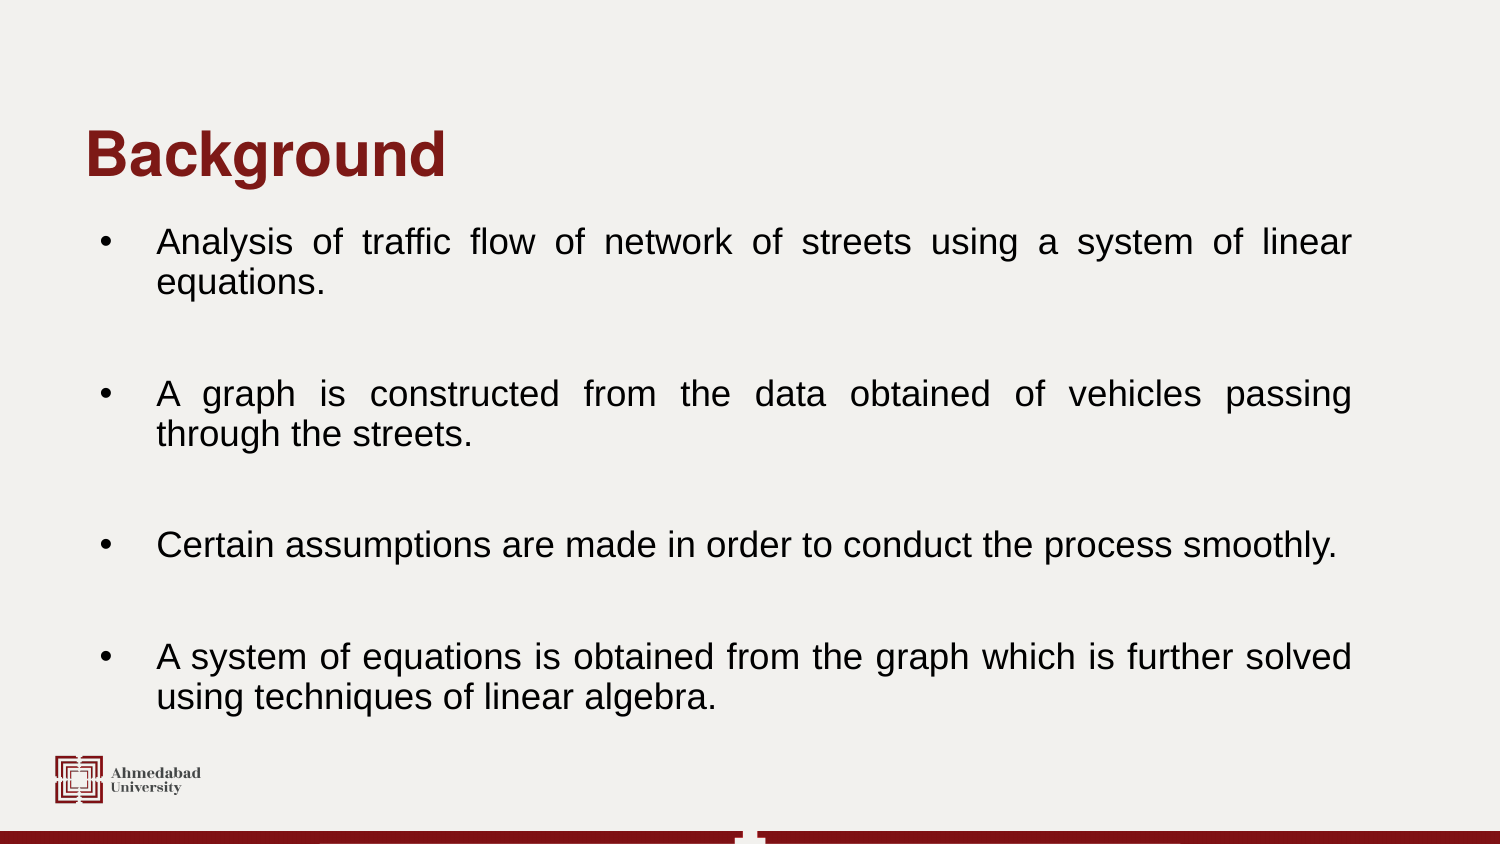

# Background
Analysis of traffic flow of network of streets using a system of linear equations.

A graph is constructed from the data obtained of vehicles passing through the streets.

Certain assumptions are made in order to conduct the process smoothly.

A system of equations is obtained from the graph which is further solved using techniques of linear algebra.